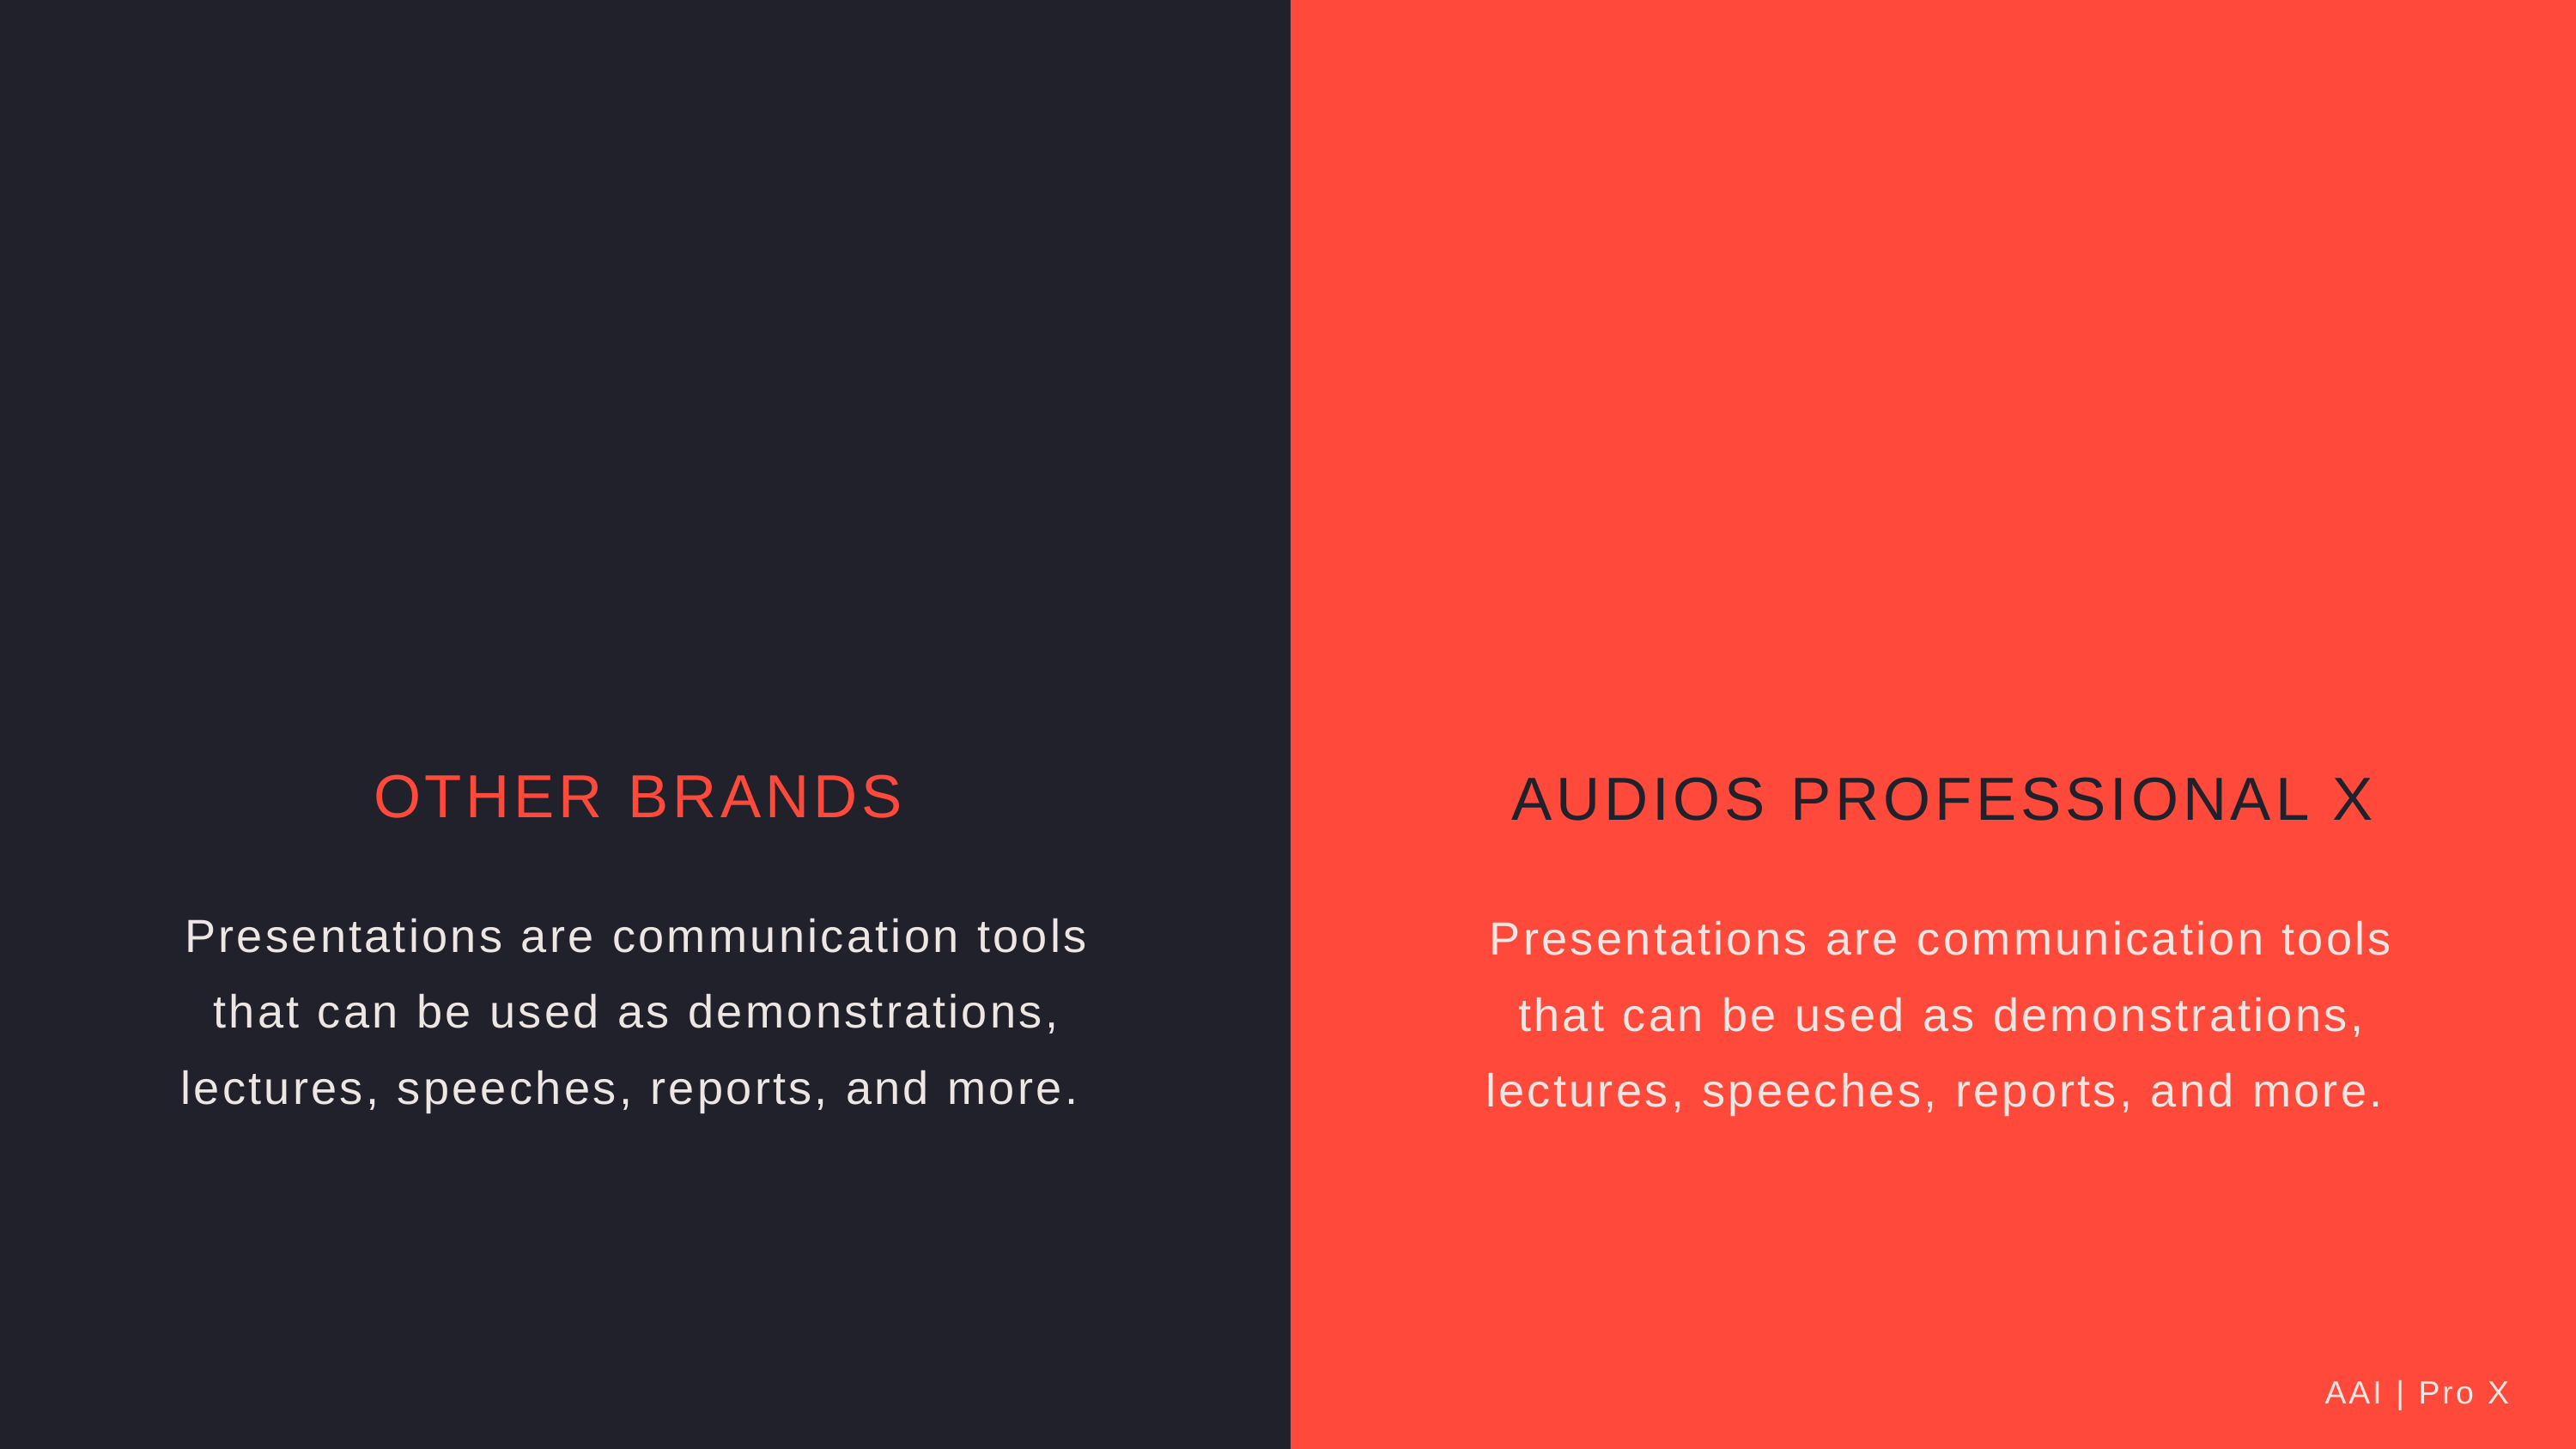

OTHER BRANDS
Presentations are communication tools that can be used as demonstrations, lectures, speeches, reports, and more.
AUDIOS PROFESSIONAL X
Presentations are communication tools that can be used as demonstrations, lectures, speeches, reports, and more.
AAI | Pro X